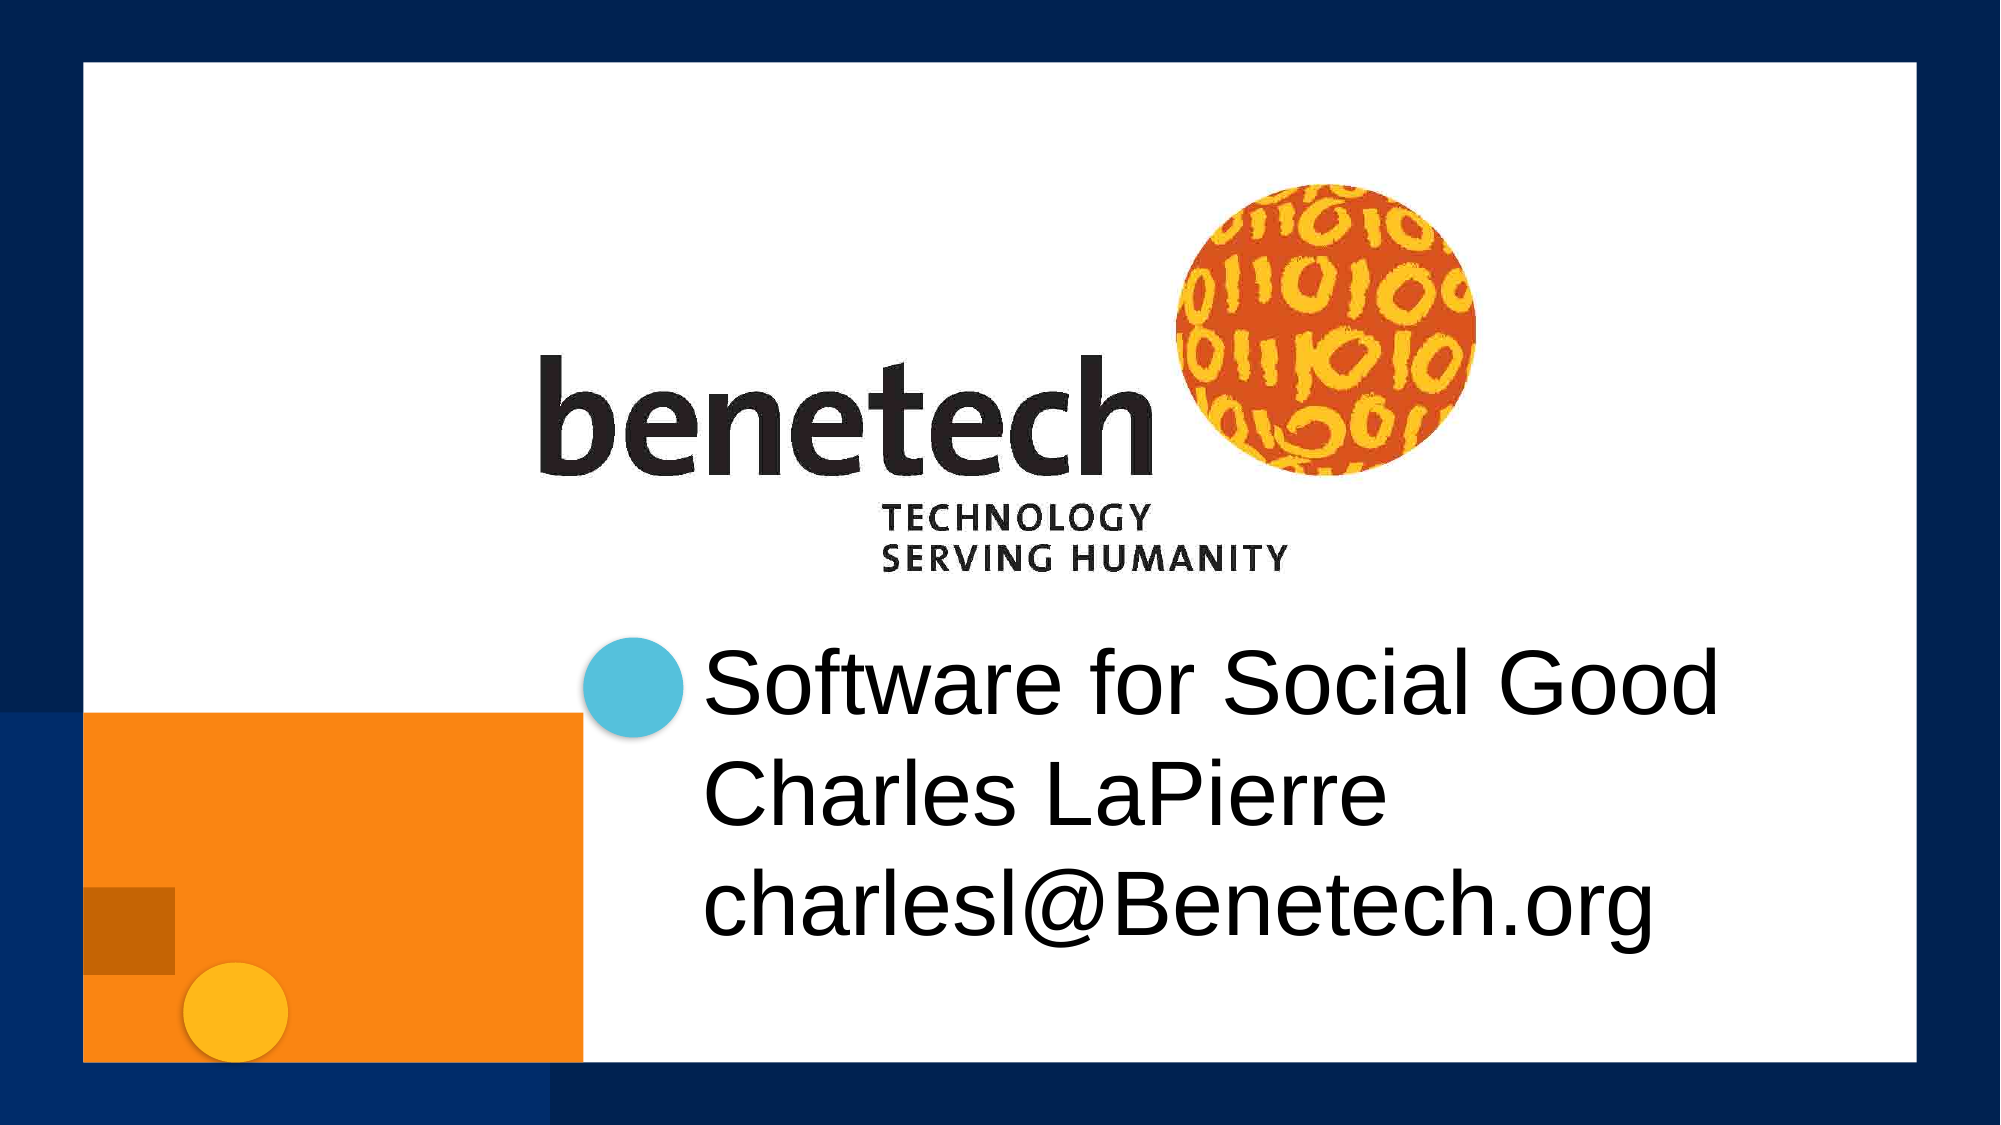

# Software for Social Good Charles LaPierre charlesl@Benetech.org